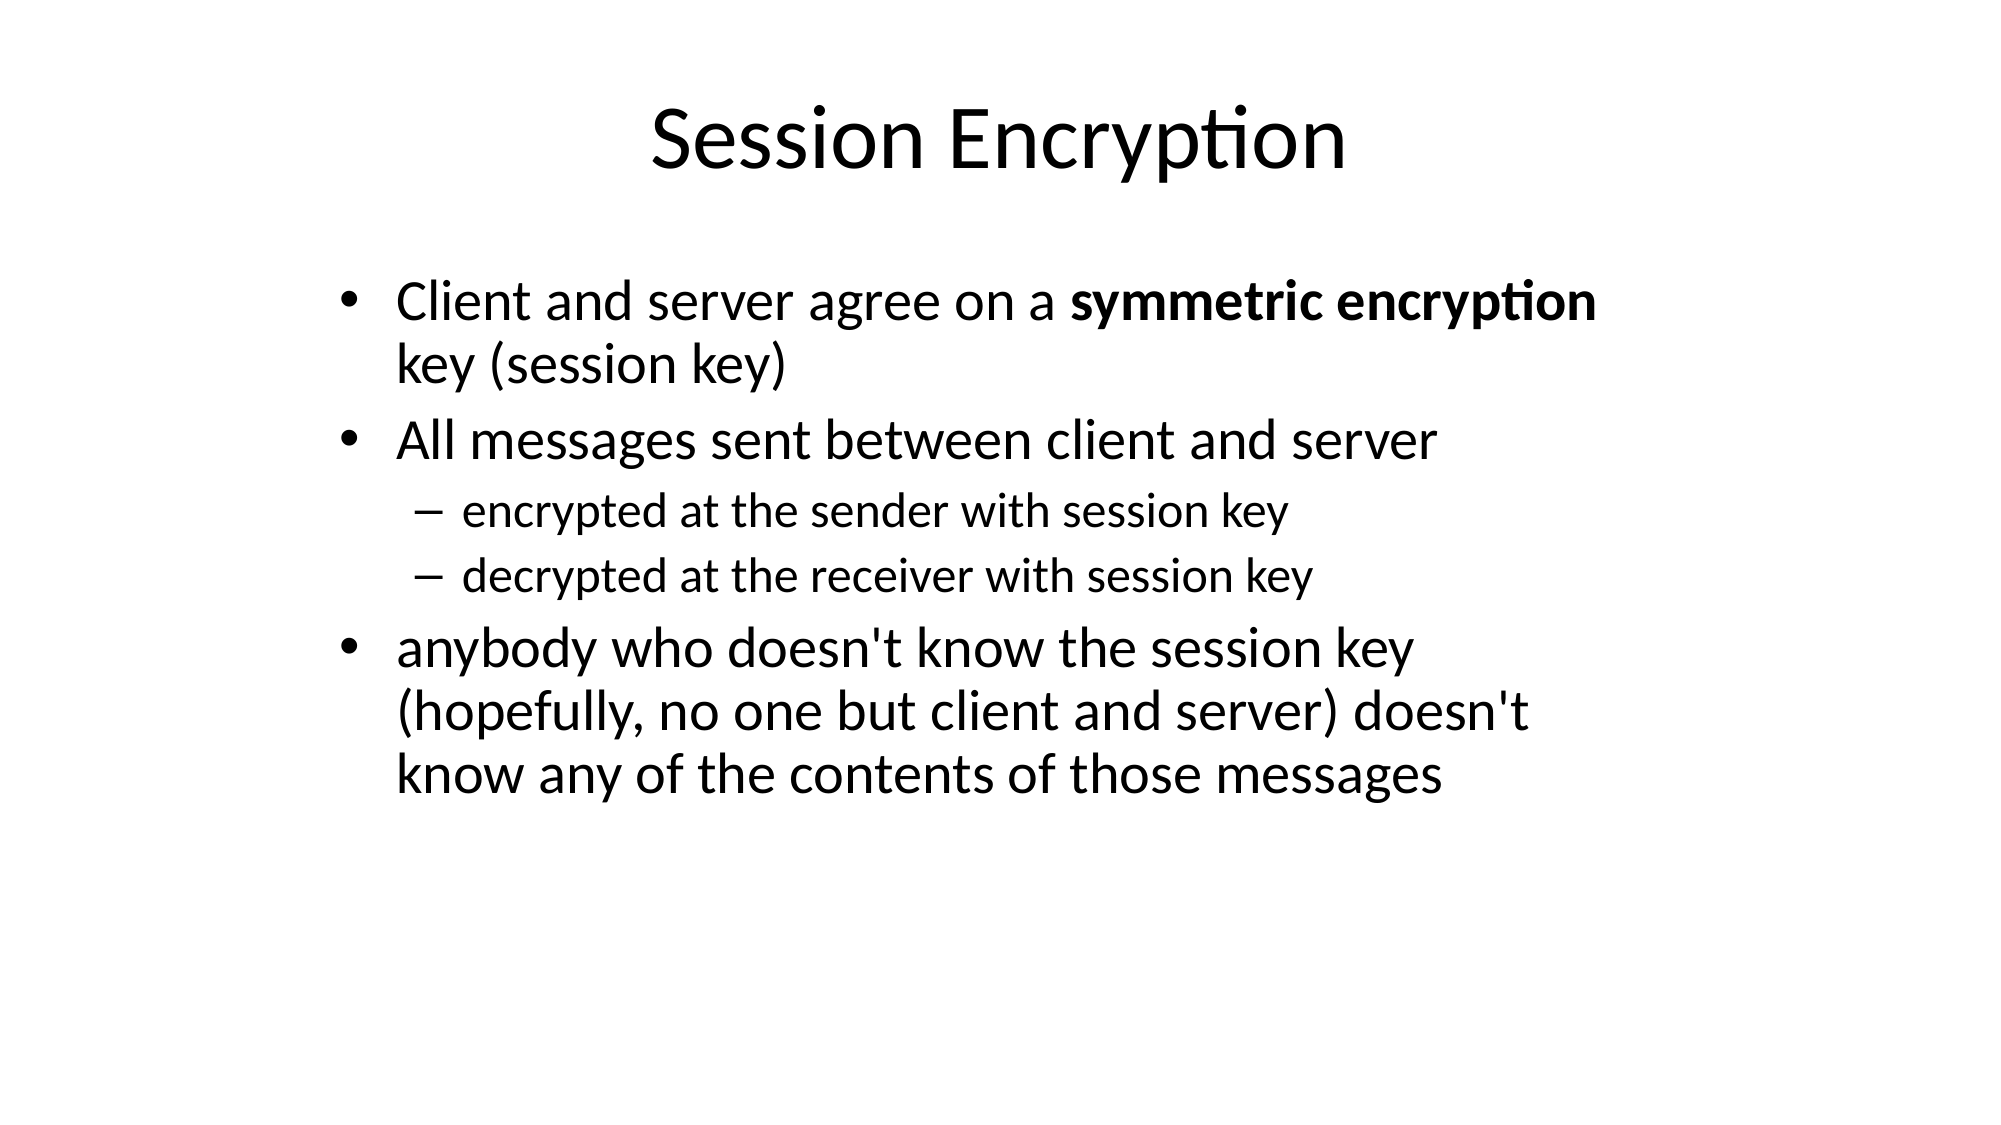

# Session Encryption
Client and server agree on a symmetric encryption key (session key)
All messages sent between client and server
encrypted at the sender with session key
decrypted at the receiver with session key
anybody who doesn't know the session key (hopefully, no one but client and server) doesn't know any of the contents of those messages